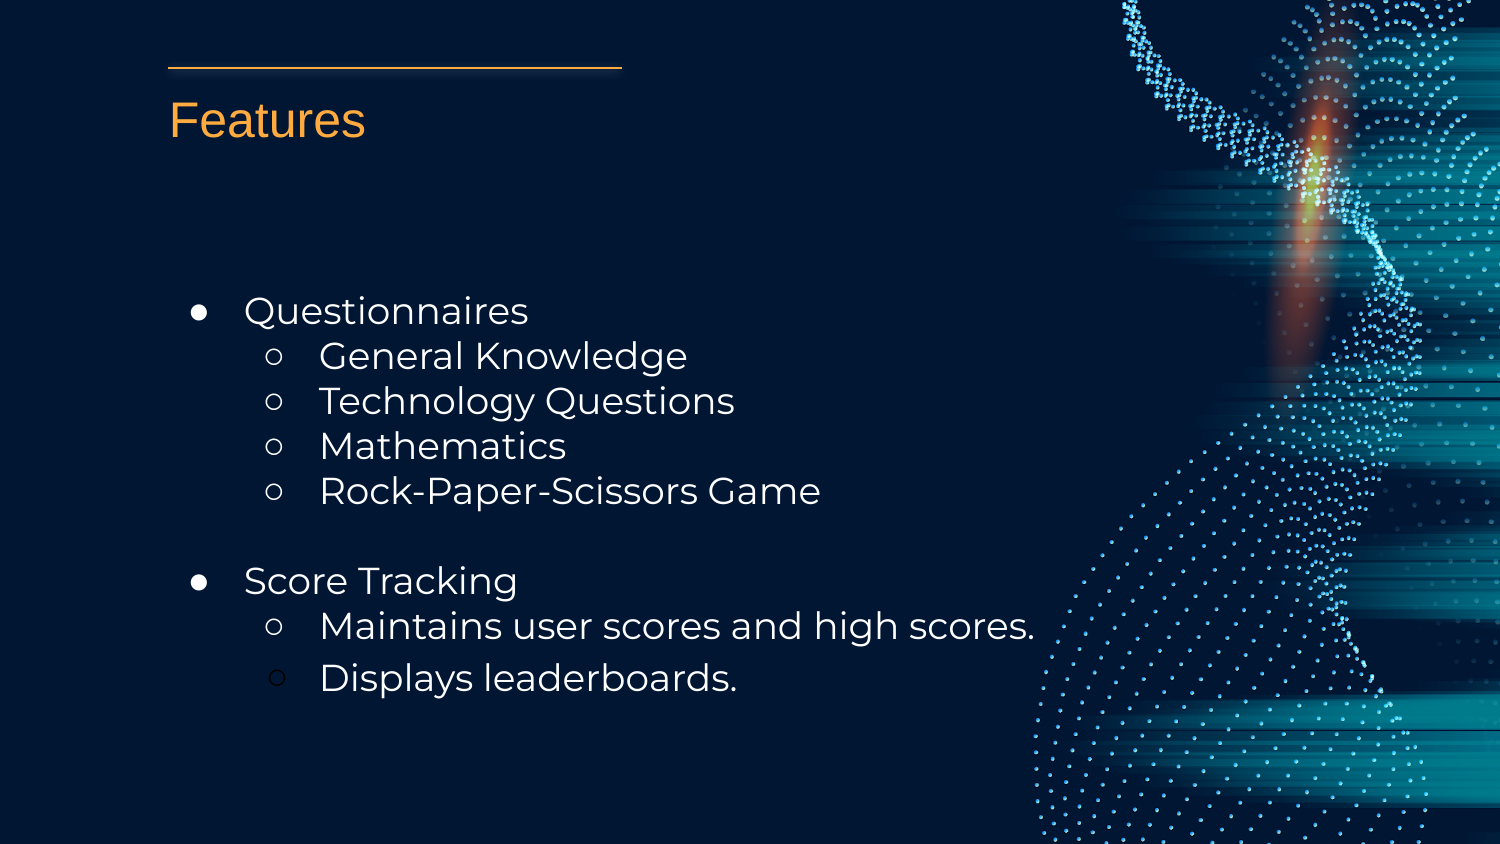

# Features
Questionnaires
General Knowledge
Technology Questions
Mathematics
Rock-Paper-Scissors Game

Score Tracking
Maintains user scores and high scores.
Displays leaderboards.